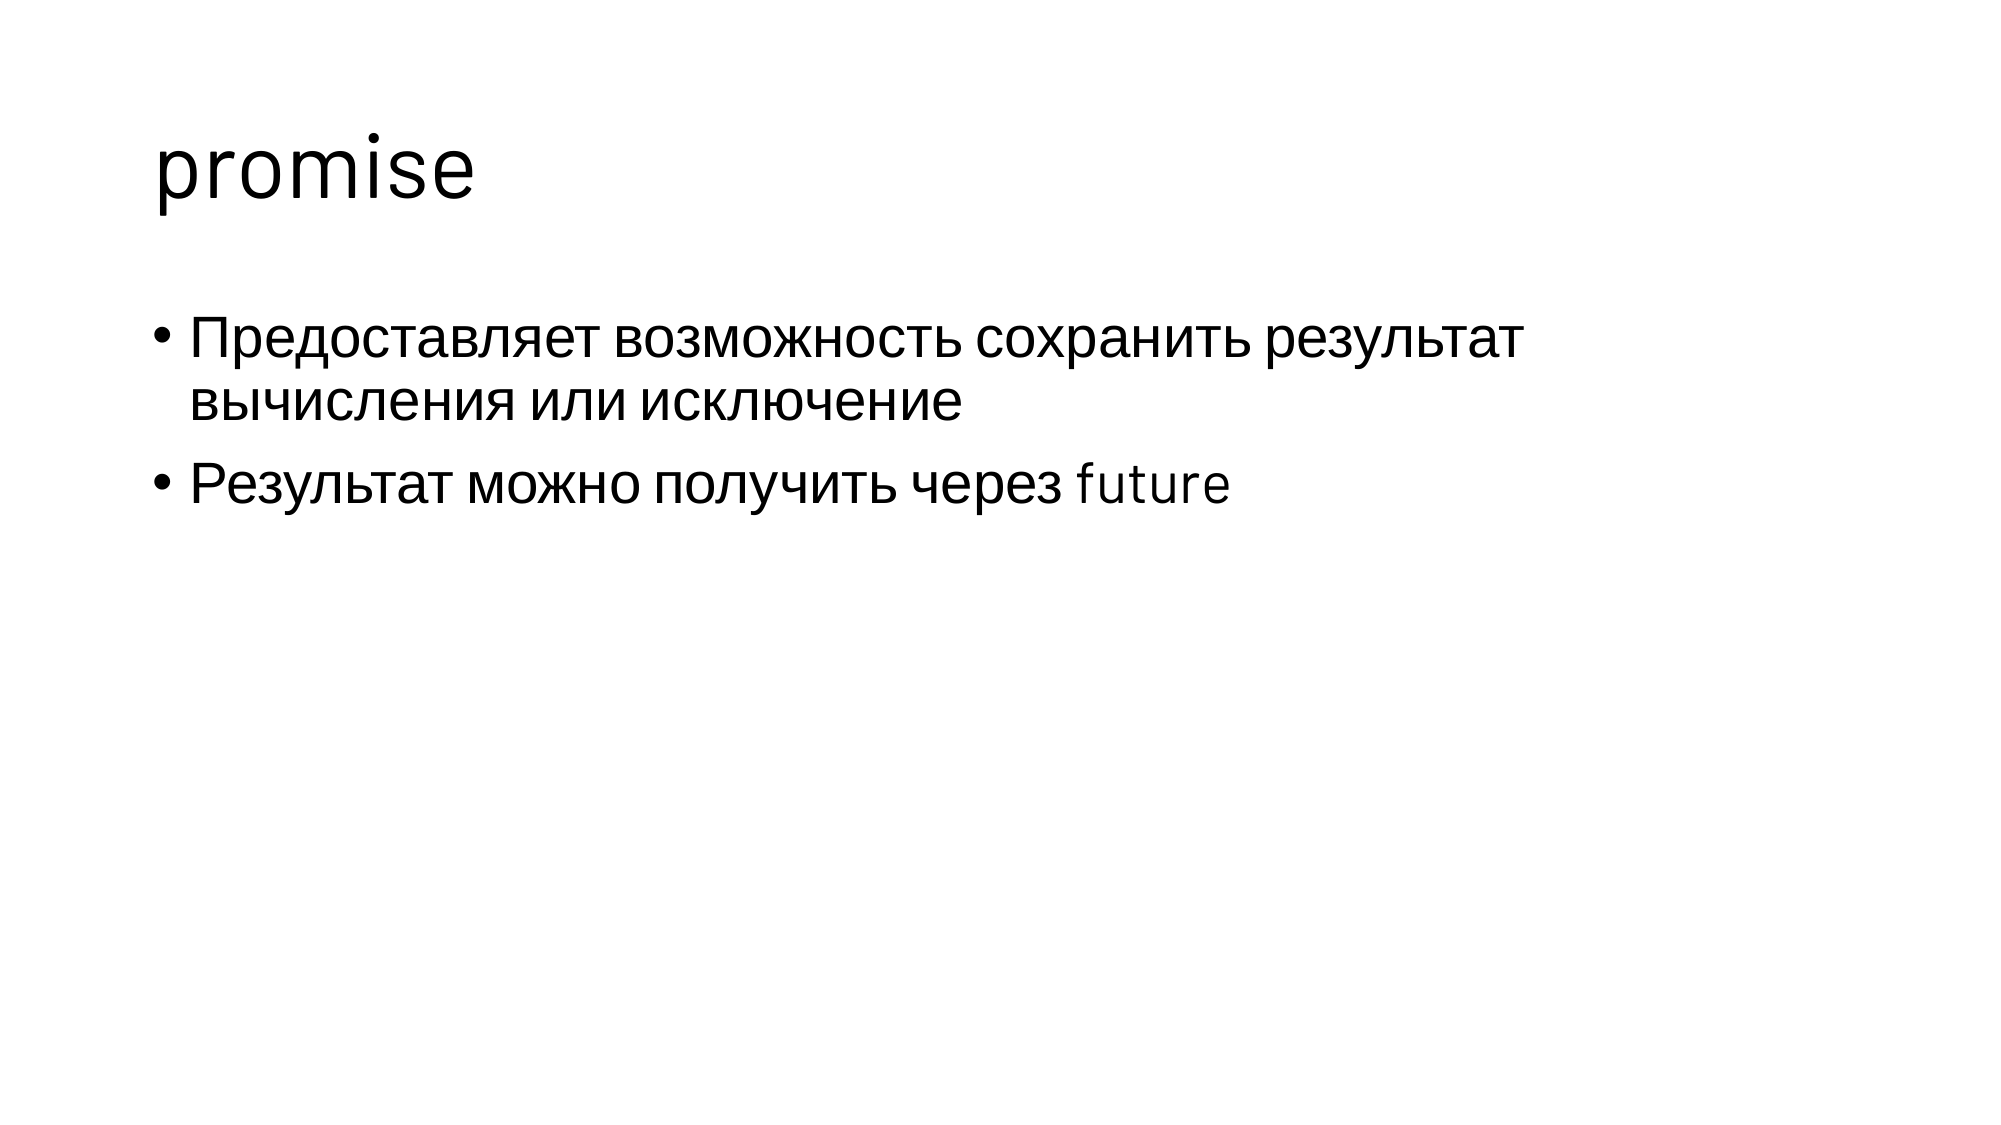

# promise
Предоставляет возможность сохранить результат вычисления или исключение
Результат можно получить через future